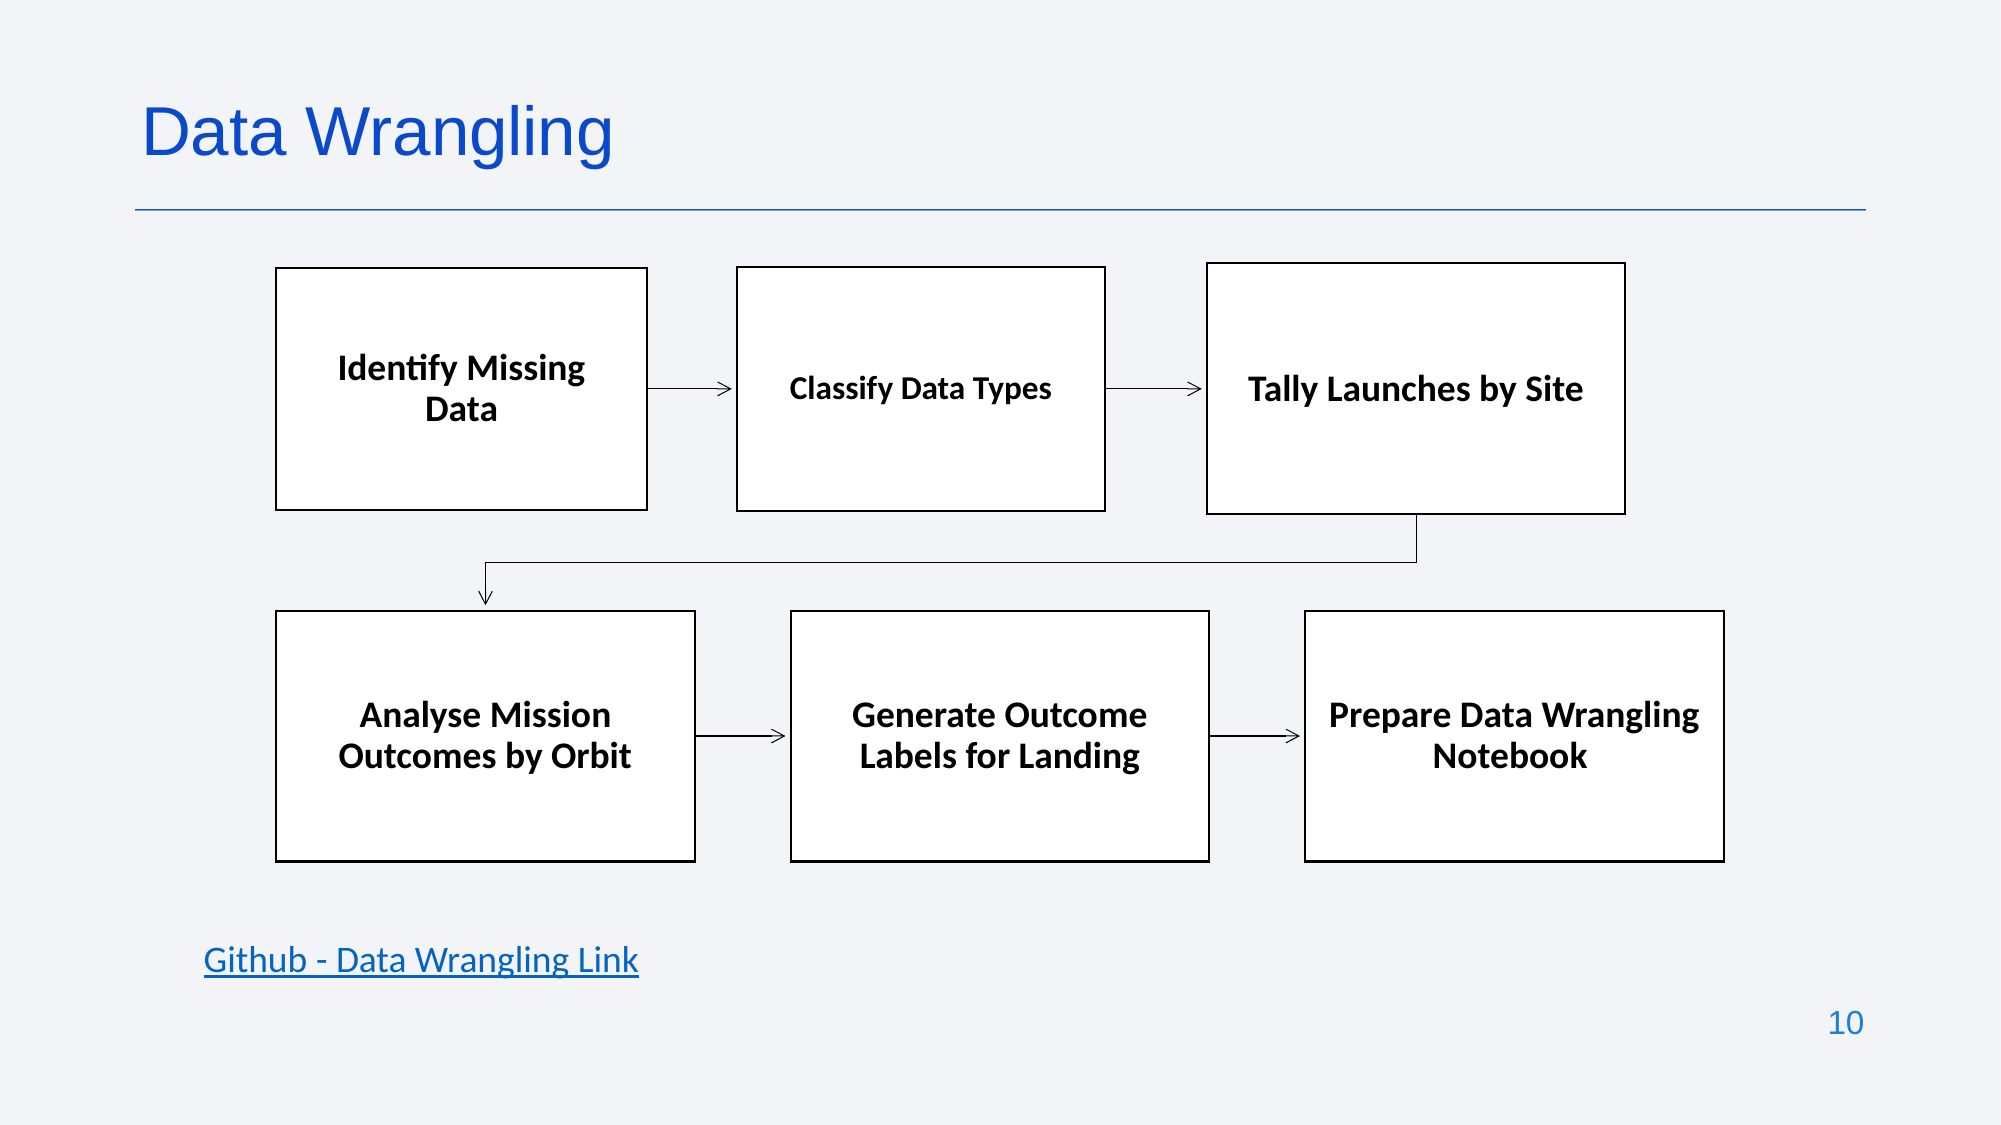

Data Wrangling

Identify Missing Data

Classify Data Types

Tally Launches by Site

Analyse Mission Outcomes by Orbit

Generate Outcome Labels for Landing
Prepare Data Wrangling Notebook
Github - Data Wrangling Link
10